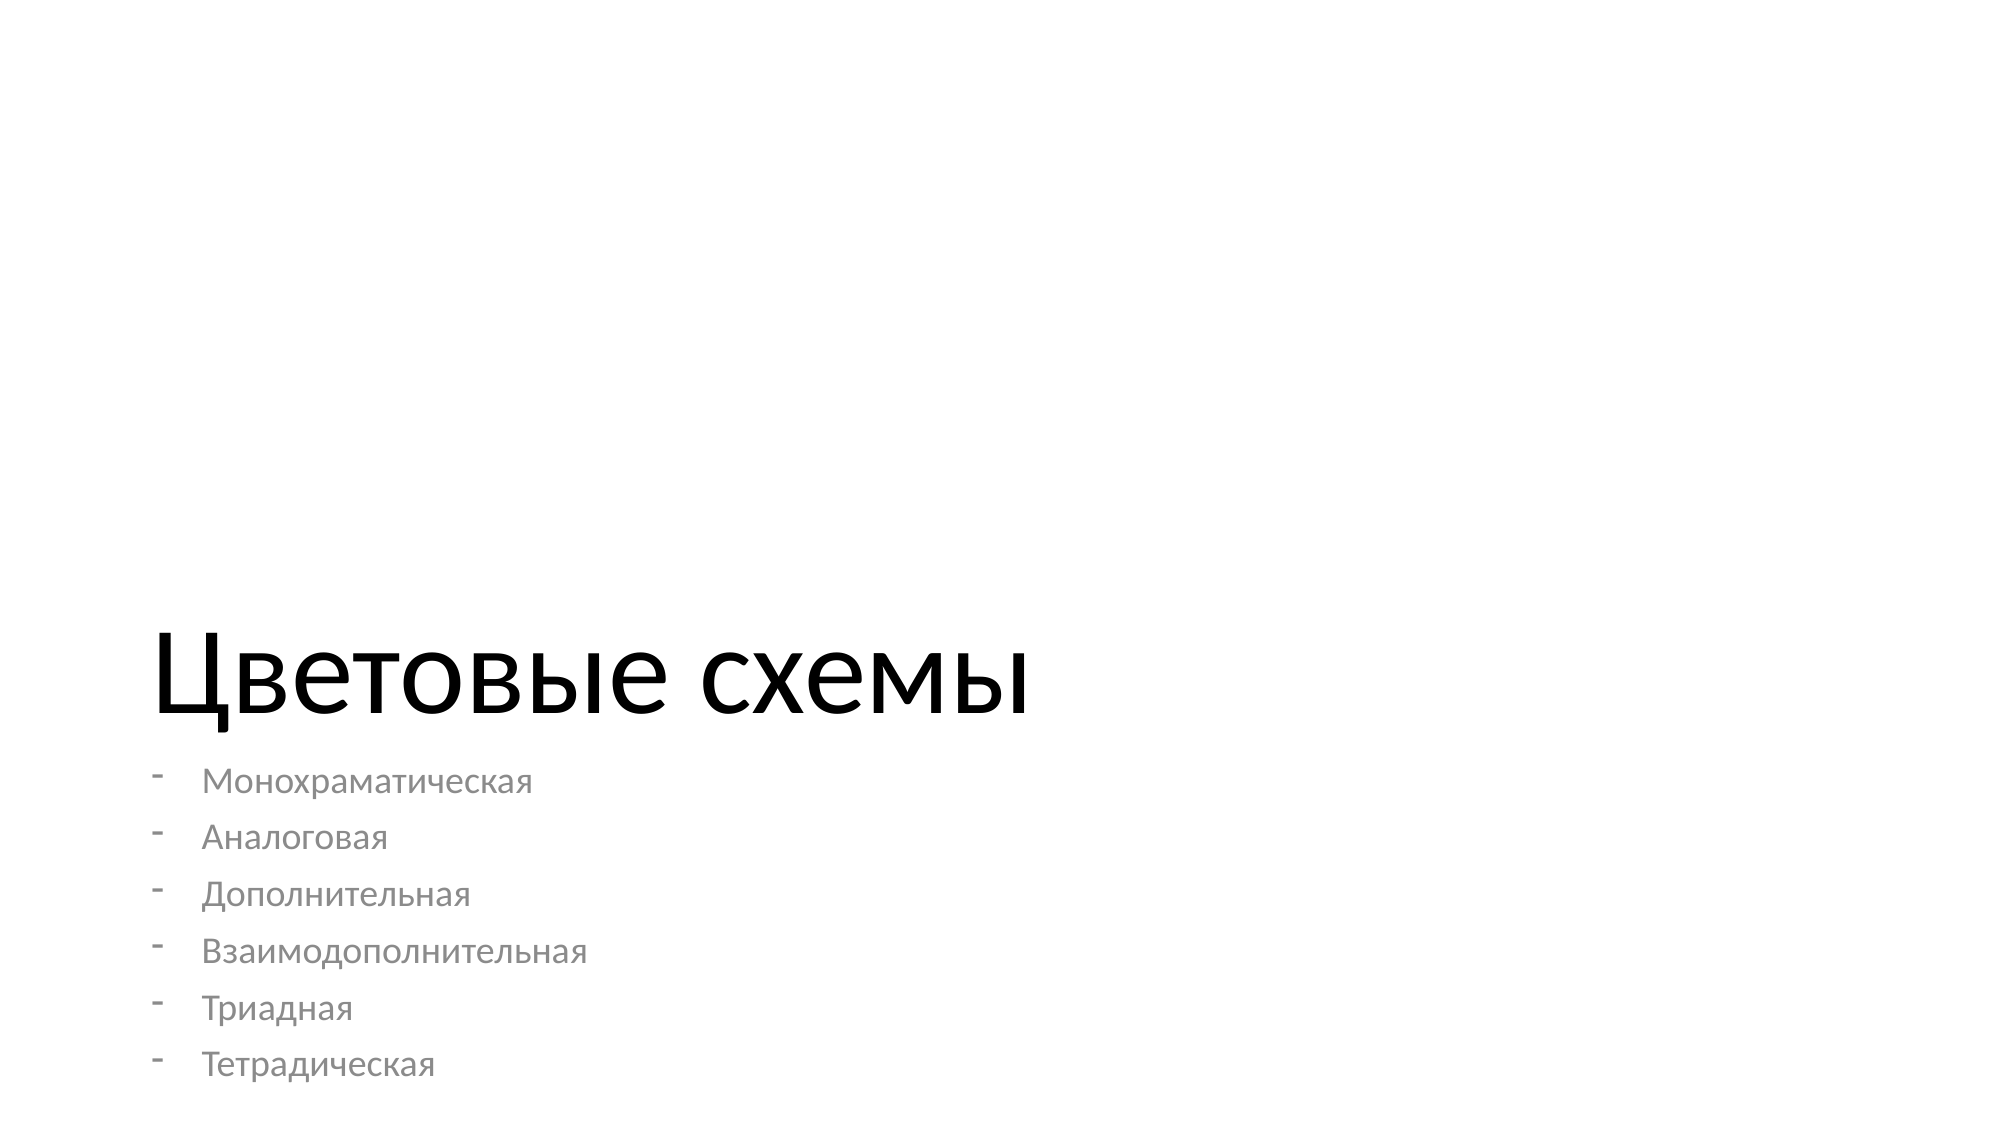

# Цветовые схемы
Монохраматическая
Аналоговая
Дополнительная
Взаимодополнительная
Триадная
Тетрадическая